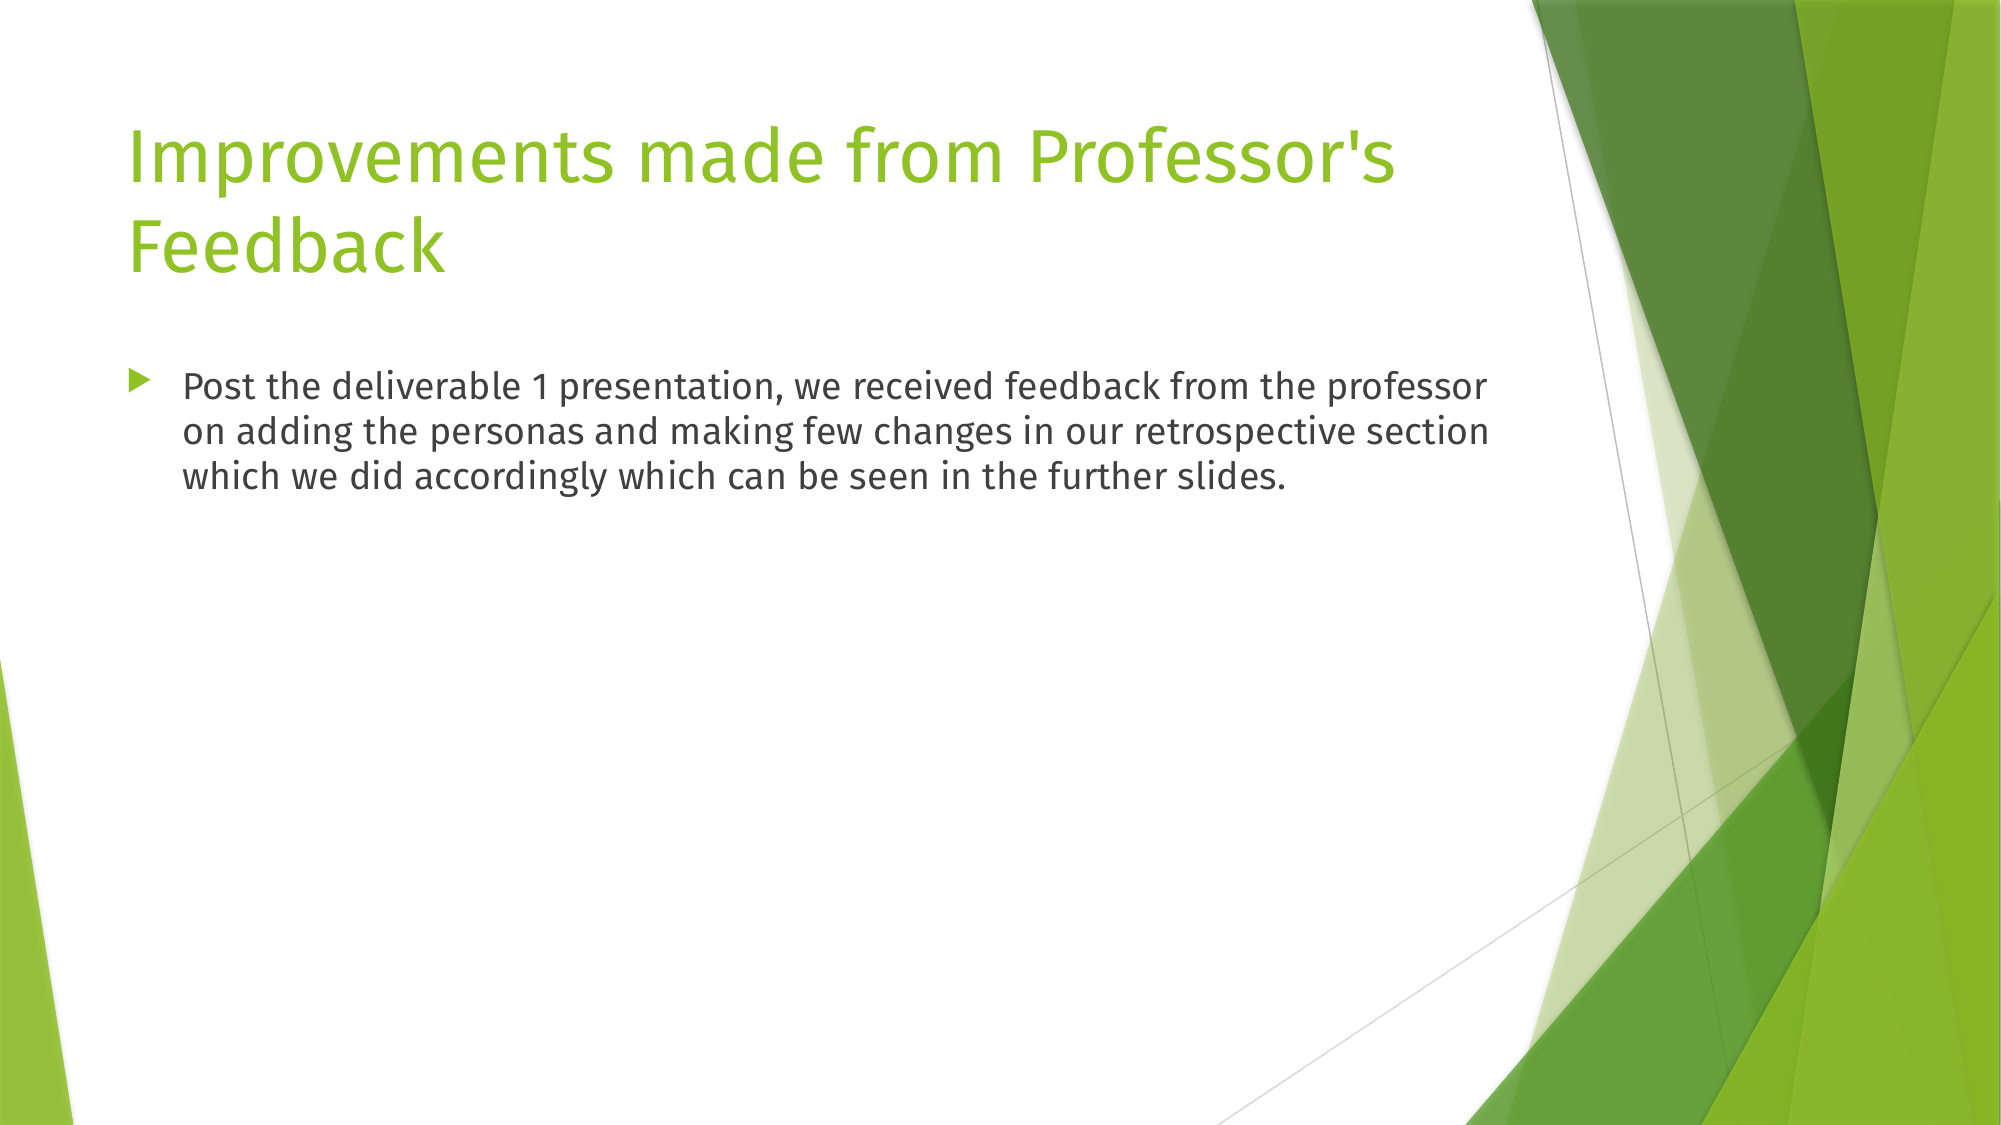

# Improvements made from Professor's Feedback
Post the deliverable 1 presentation, we received feedback from the professor on adding the personas and making few changes in our retrospective section which we did accordingly which can be seen in the further slides.